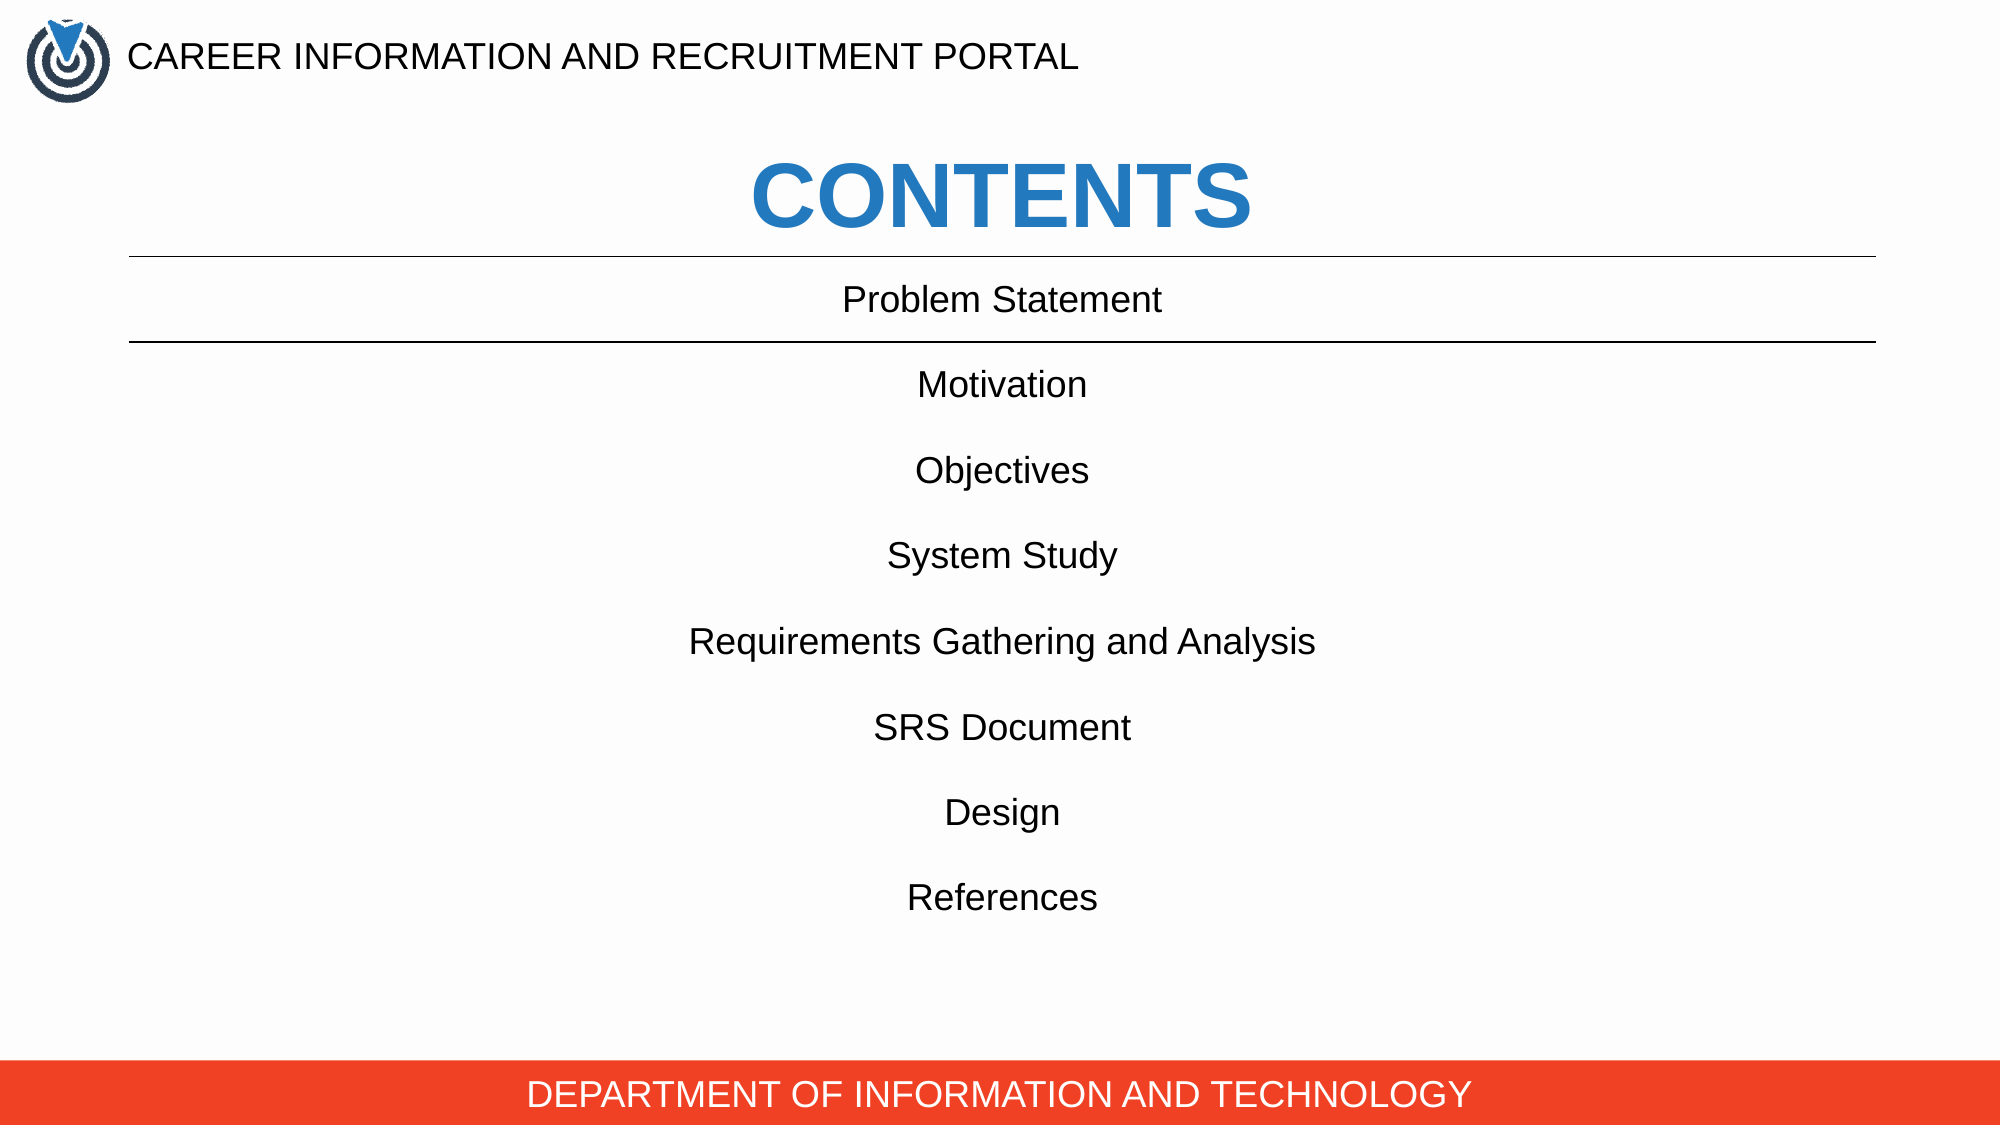

| CONTENTS |
| --- |
| Problem Statement |
| Motivation |
| Objectives |
| System Study |
| Requirements Gathering and Analysis |
| SRS Document |
| Design |
| References |